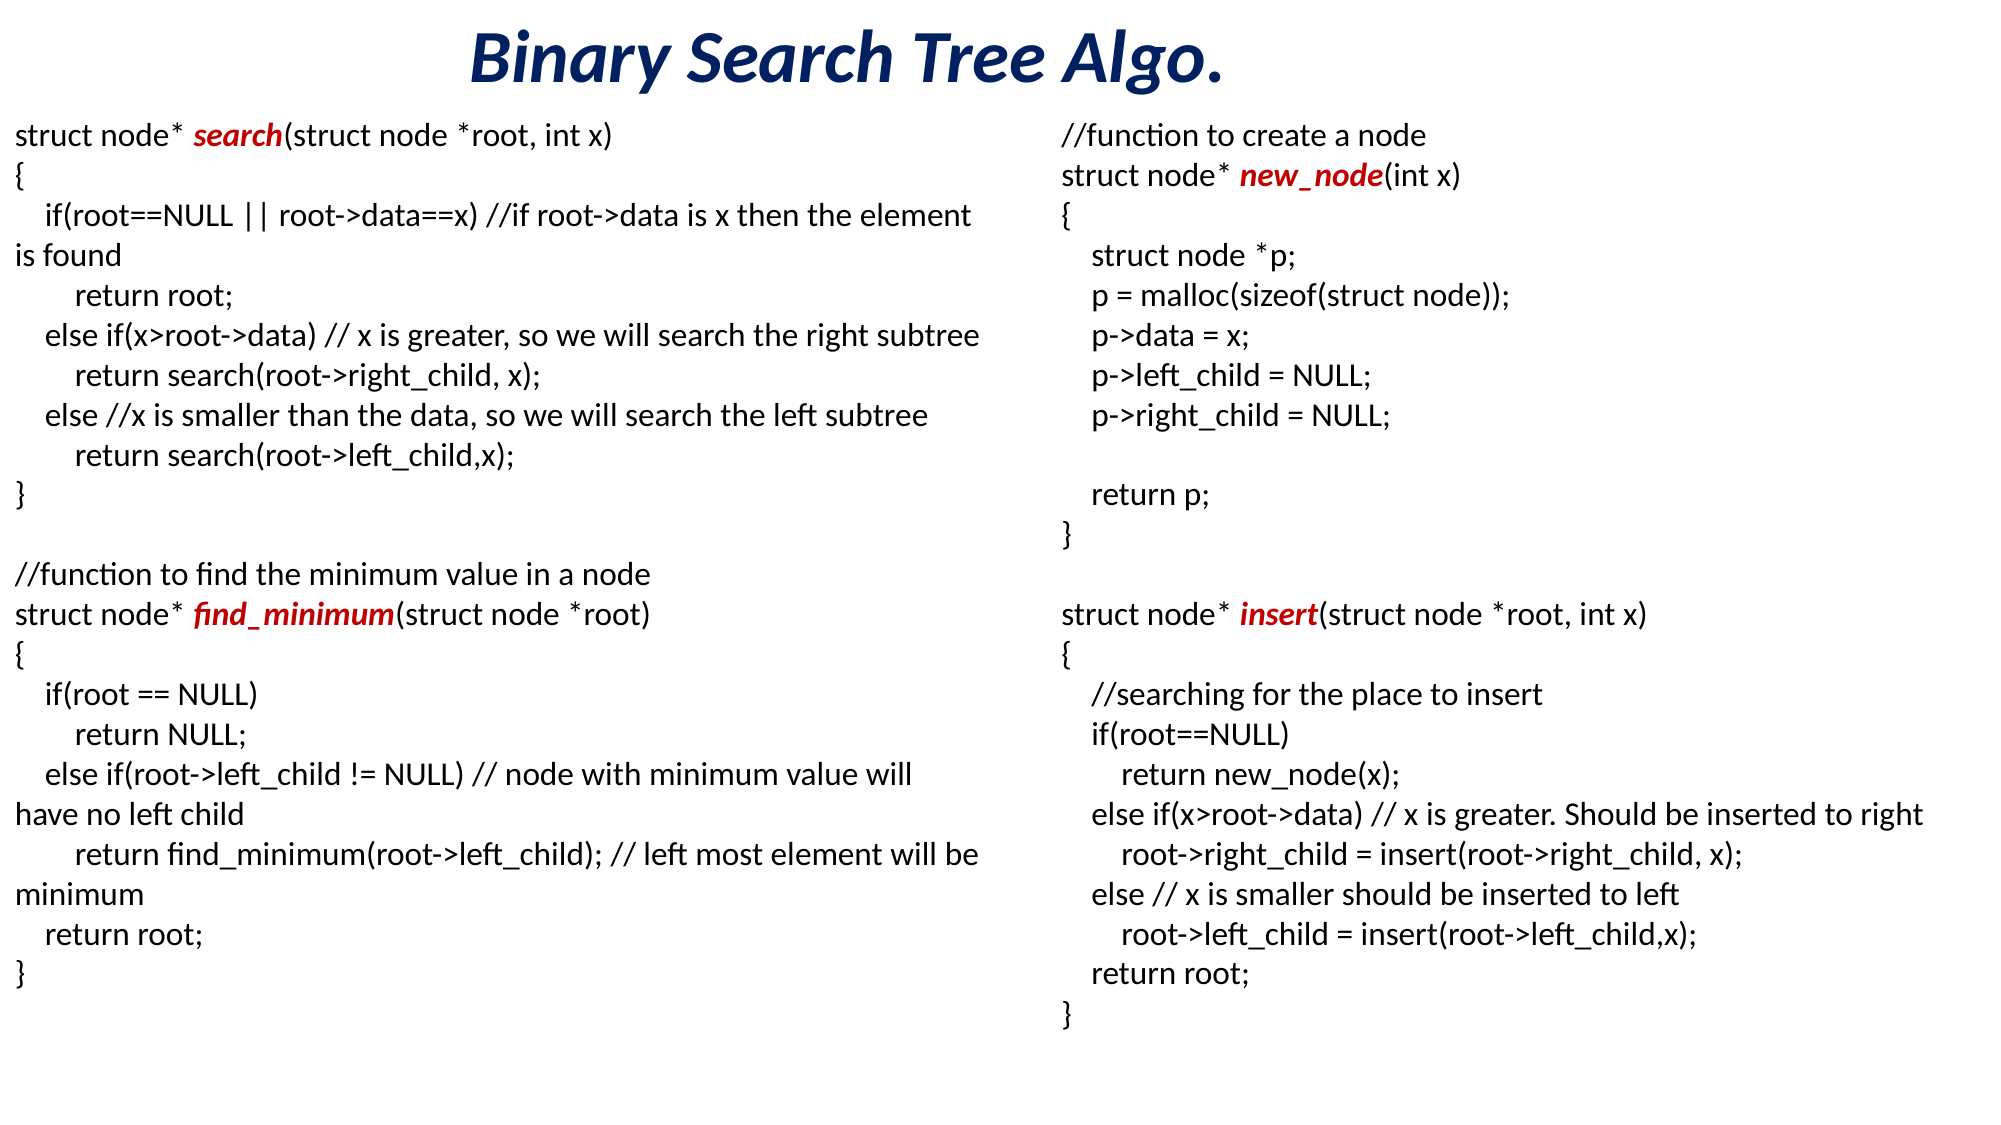

Binary Search Tree Algo.
struct node* search(struct node *root, int x)
{
    if(root==NULL || root->data==x) //if root->data is x then the element is found
        return root;
    else if(x>root->data) // x is greater, so we will search the right subtree
        return search(root->right_child, x);
    else //x is smaller than the data, so we will search the left subtree
        return search(root->left_child,x);
}

//function to find the minimum value in a node
struct node* find_minimum(struct node *root)
{
    if(root == NULL)
        return NULL;
    else if(root->left_child != NULL) // node with minimum value will have no left child
        return find_minimum(root->left_child); // left most element will be minimum
    return root;
}
//function to create a node
struct node* new_node(int x)
{
    struct node *p;
    p = malloc(sizeof(struct node));
    p->data = x;
    p->left_child = NULL;
    p->right_child = NULL;

    return p;
}

struct node* insert(struct node *root, int x)
{
    //searching for the place to insert
    if(root==NULL)
        return new_node(x);
    else if(x>root->data) // x is greater. Should be inserted to right
        root->right_child = insert(root->right_child, x);
    else // x is smaller should be inserted to left
        root->left_child = insert(root->left_child,x);
    return root;
}